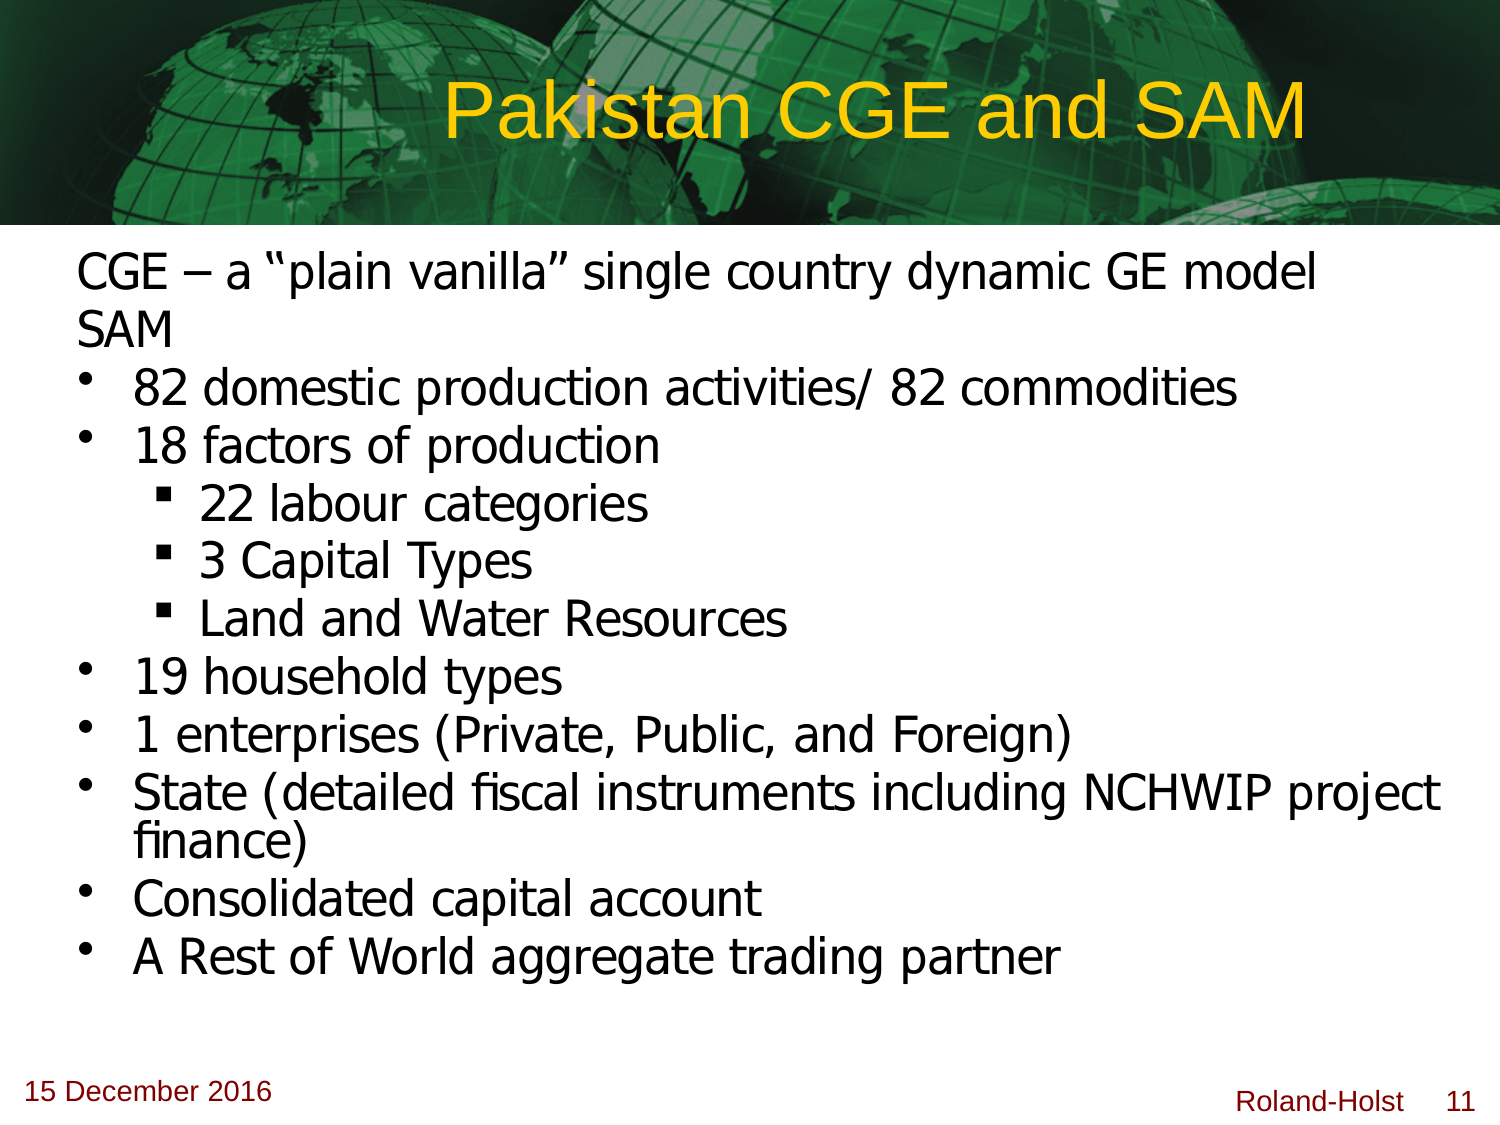

# Pakistan CGE and SAM
CGE – a “plain vanilla” single country dynamic GE model
SAM
82 domestic production activities/ 82 commodities
18 factors of production
22 labour categories
3 Capital Types
Land and Water Resources
19 household types
1 enterprises (Private, Public, and Foreign)
State (detailed fiscal instruments including NCHWIP project finance)
Consolidated capital account
A Rest of World aggregate trading partner